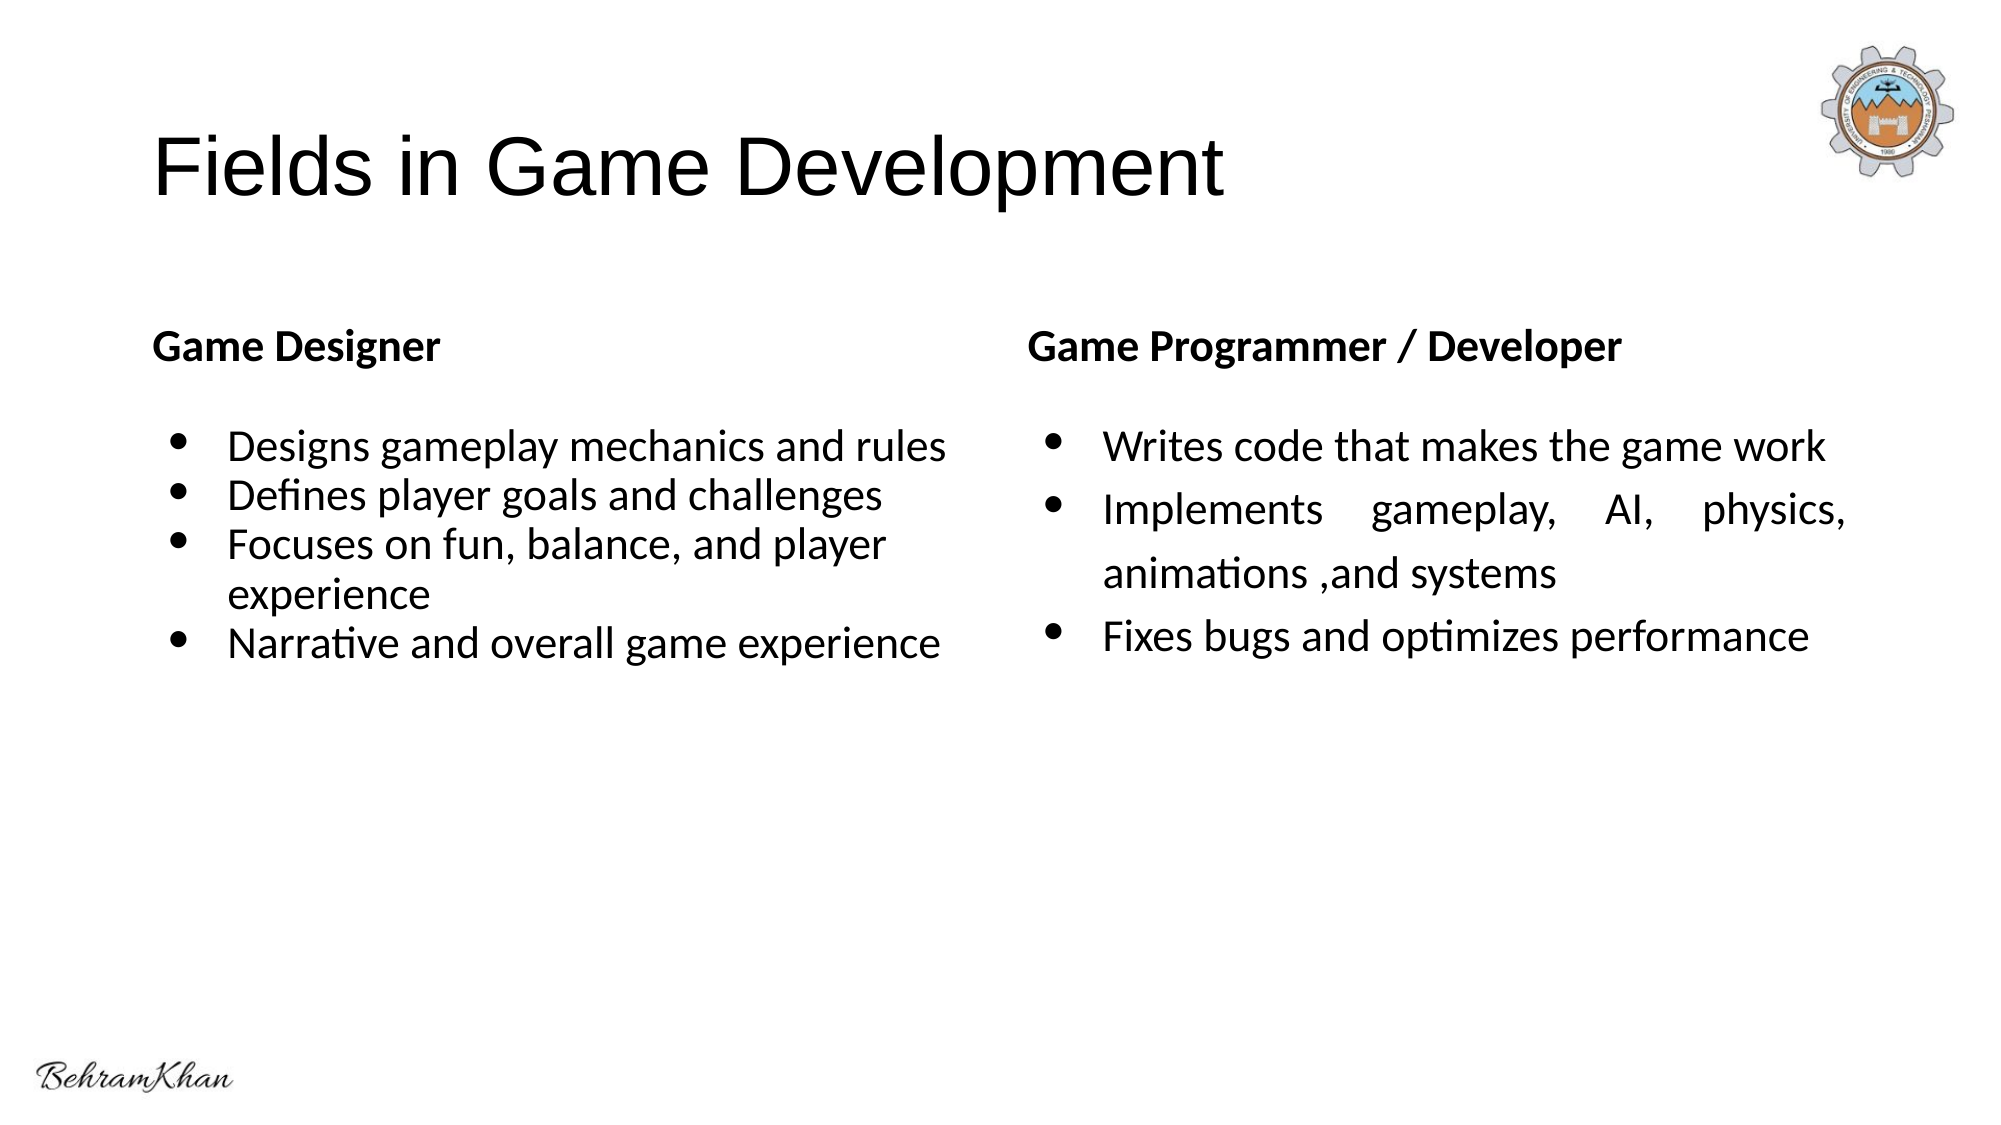

# Fields in Game Development
Game Designer
Designs gameplay mechanics and rules
Defines player goals and challenges
Focuses on fun, balance, and player experience
Narrative and overall game experience

Game Programmer / Developer
Writes code that makes the game work
Implements gameplay, AI, physics, animations ,and systems
Fixes bugs and optimizes performance